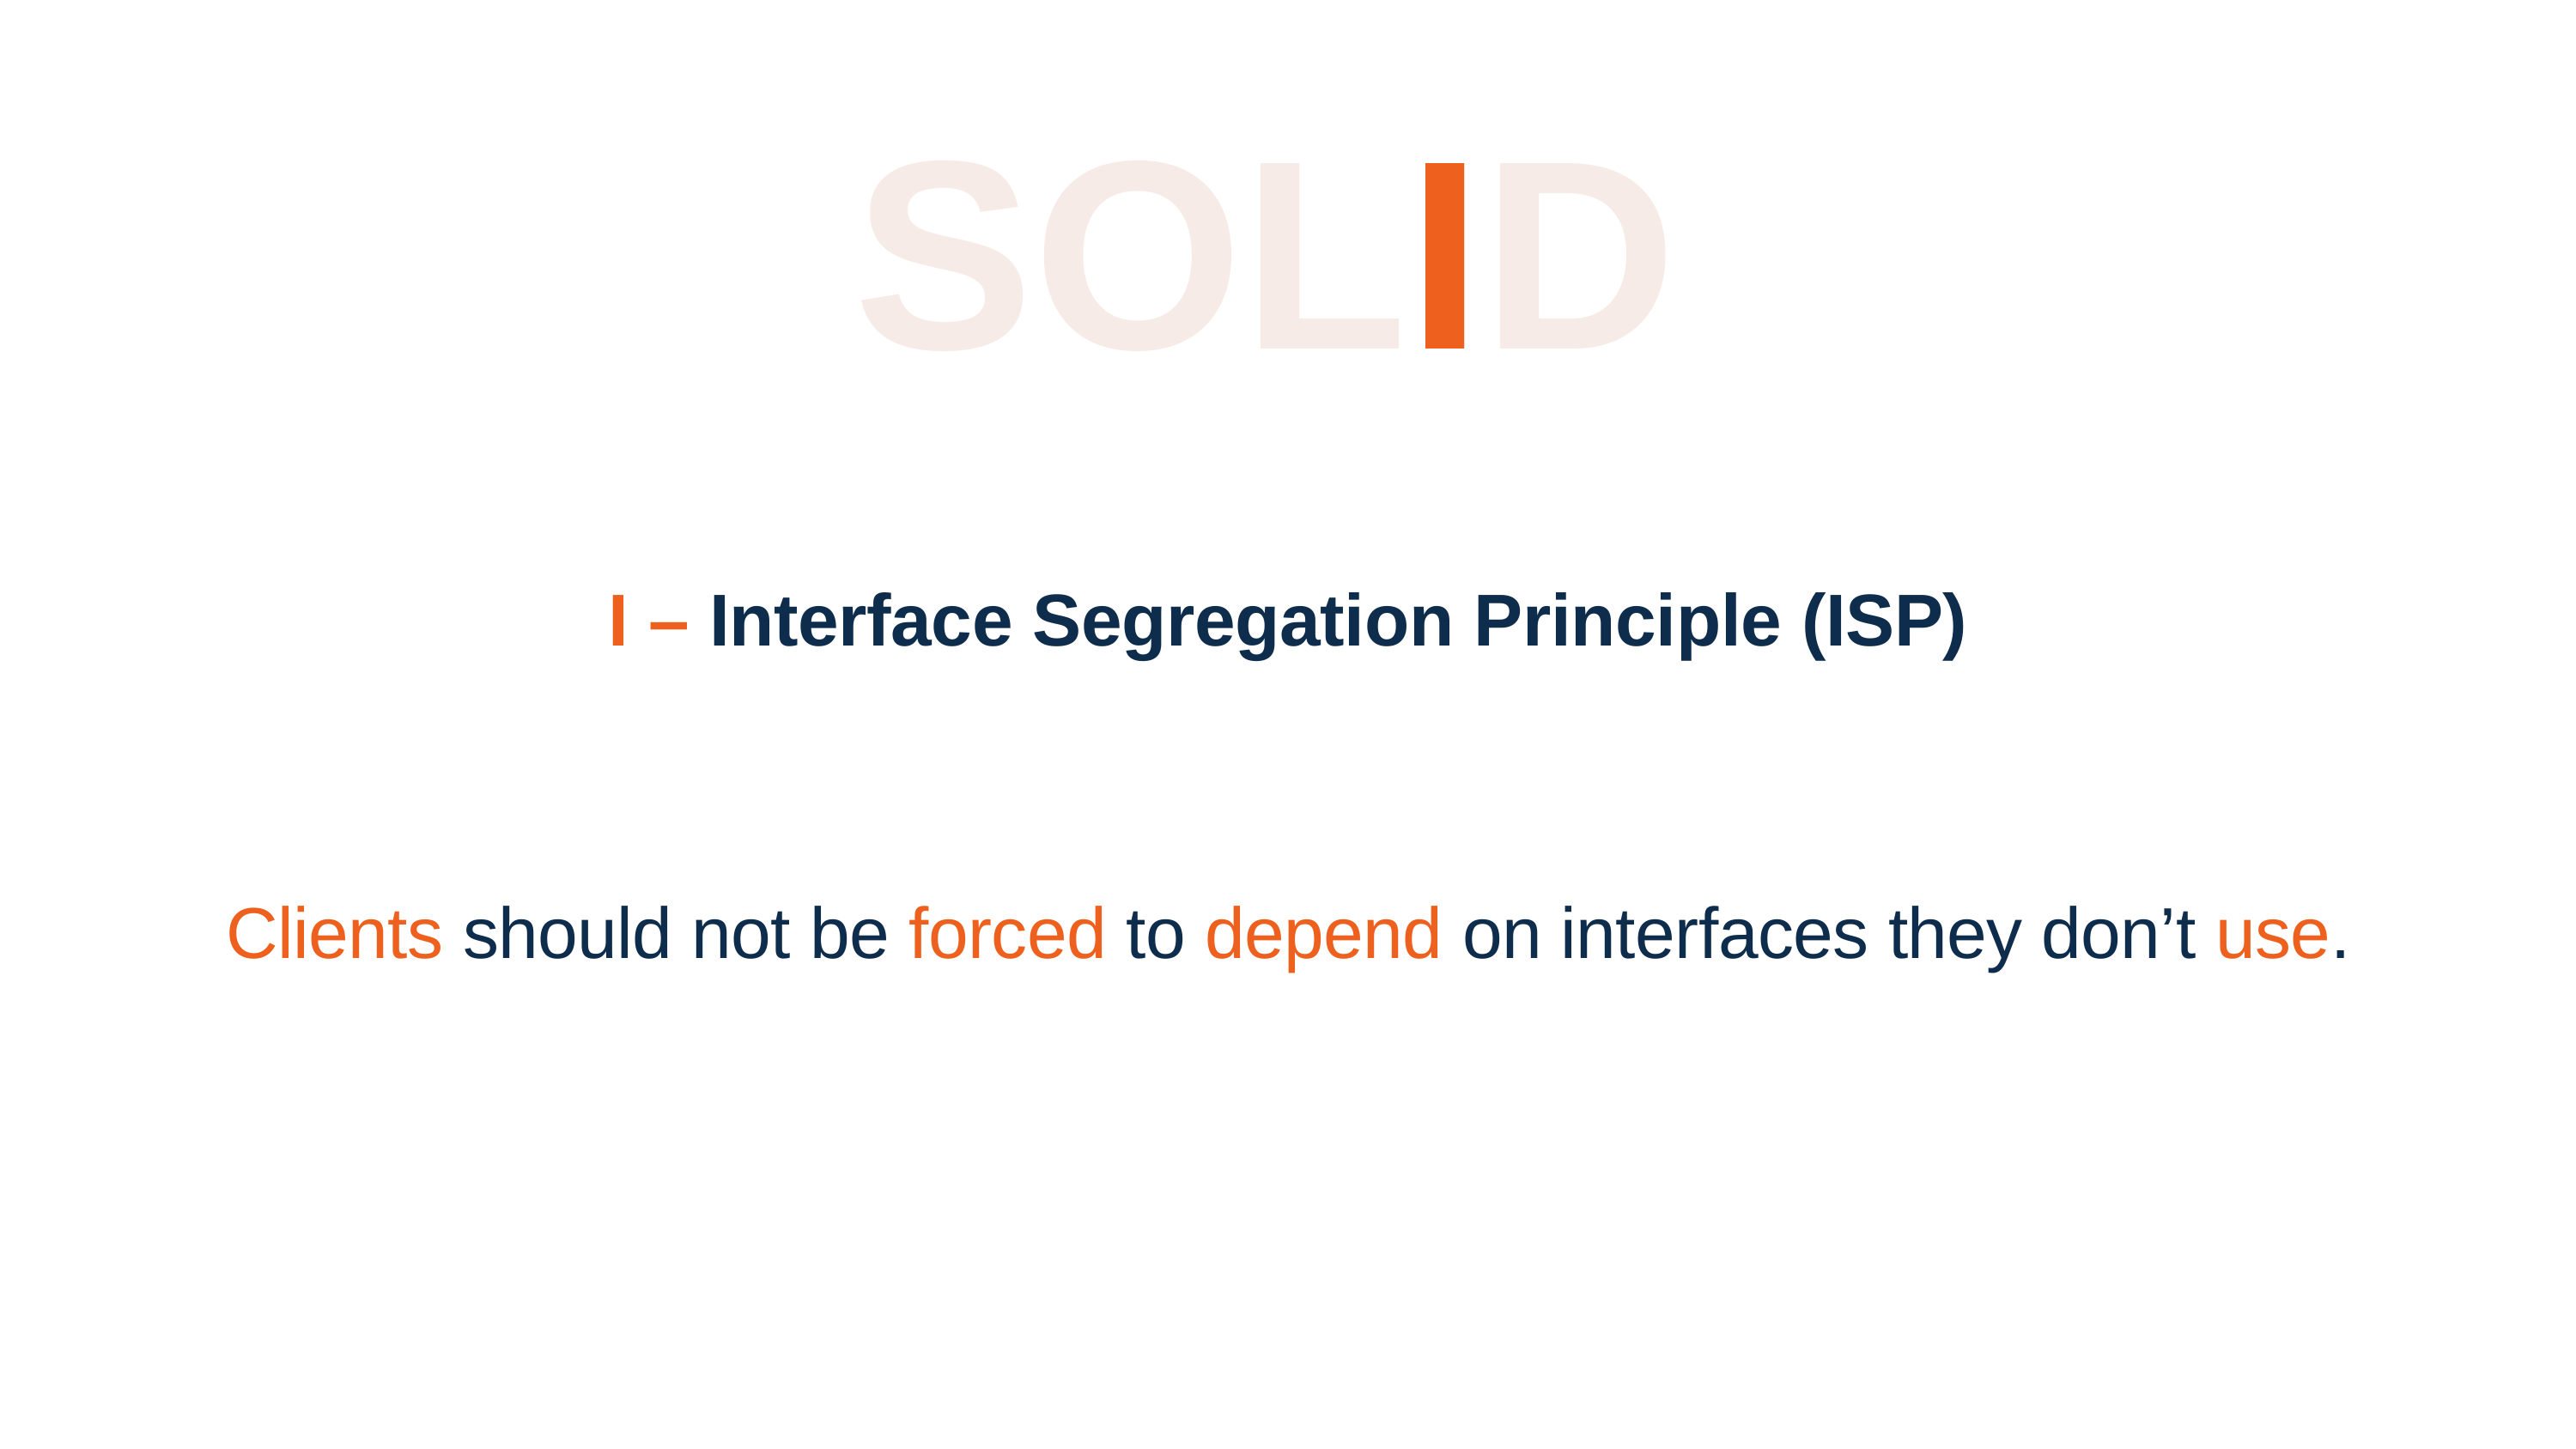

SOLID
I – Interface Segregation Principle (ISP)
Clients should not be forced to depend on interfaces they don’t use.